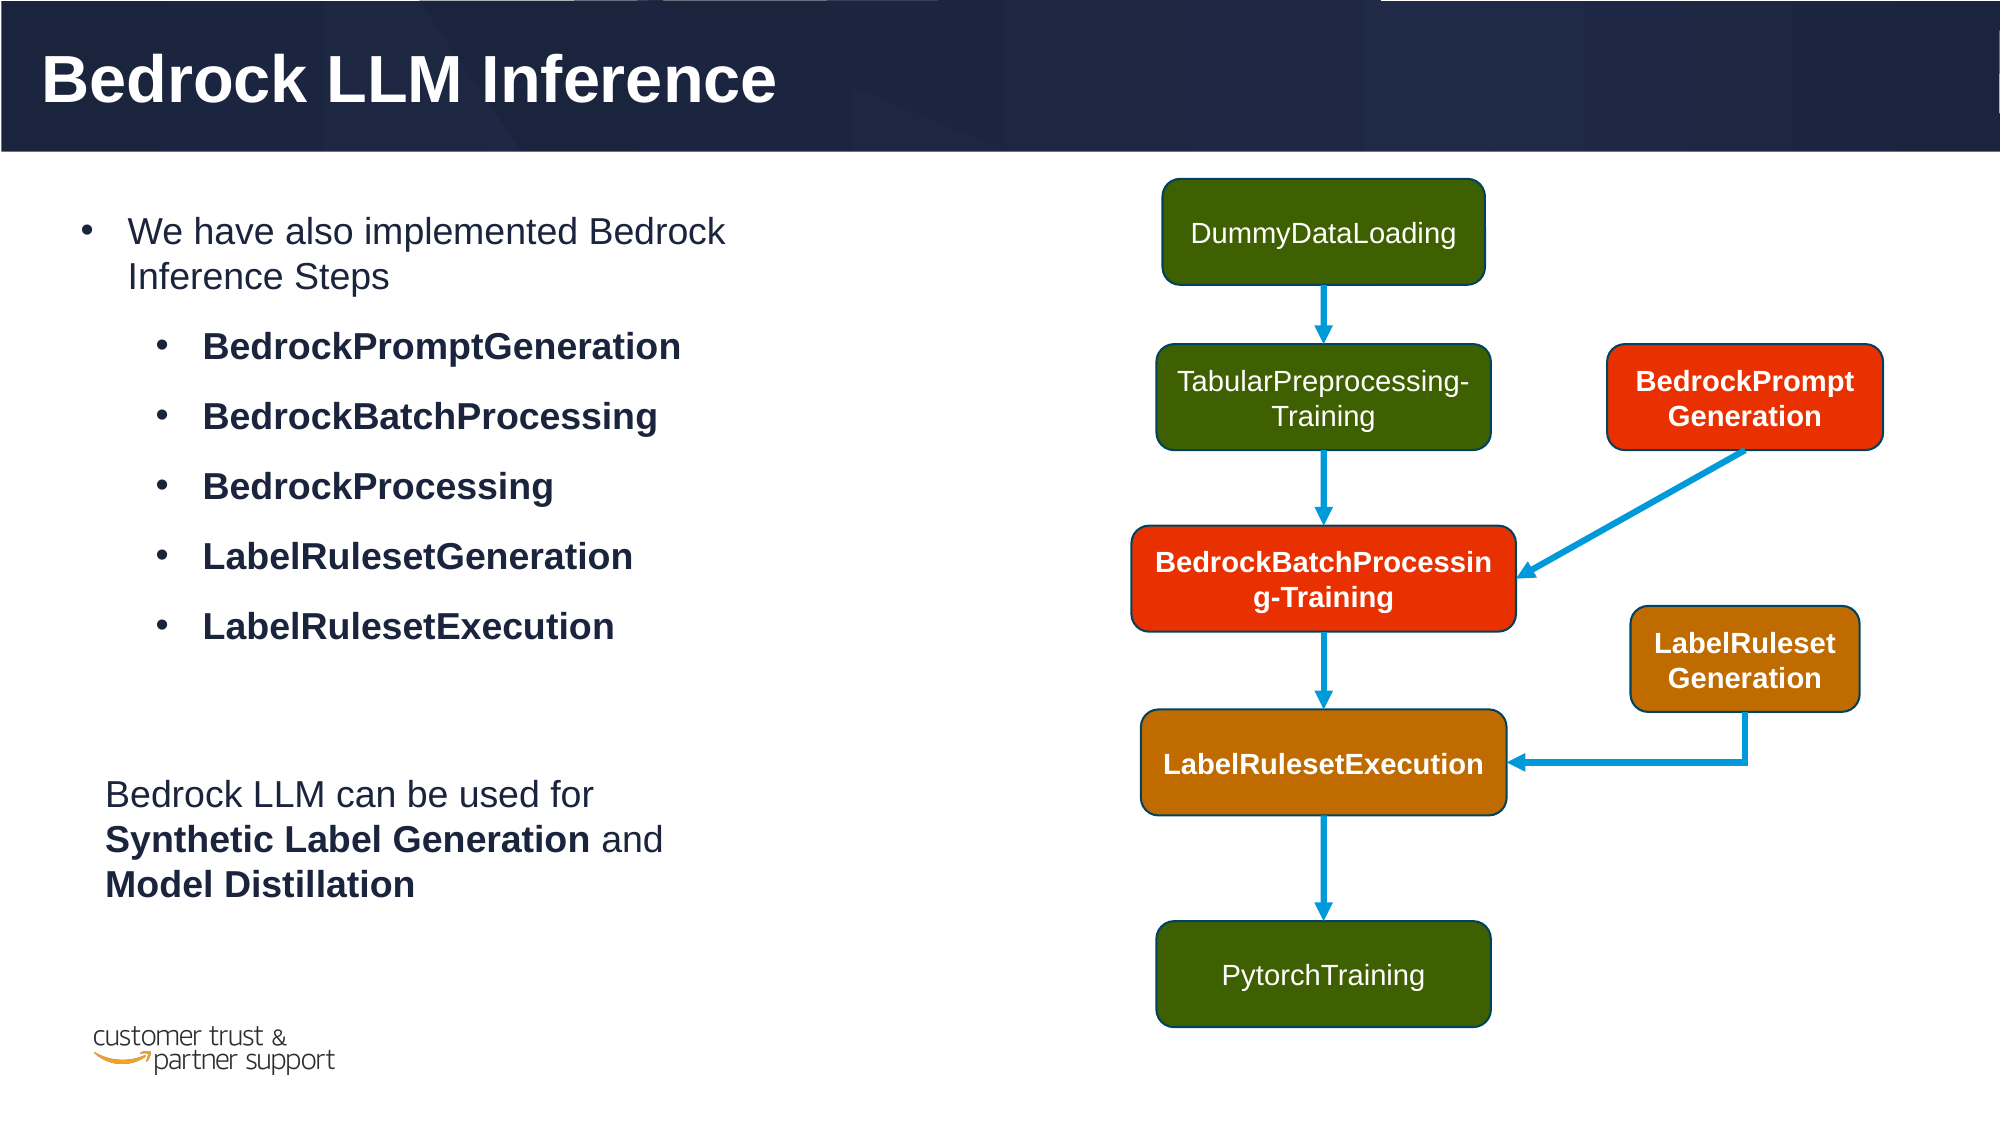

Bedrock LLM Inference

DummyDataLoading
We have also implemented Bedrock Inference Steps
BedrockPromptGeneration
BedrockBatchProcessing
BedrockProcessing
LabelRulesetGeneration
LabelRulesetExecution
BedrockPromptGeneration
TabularPreprocessing-Training
BedrockBatchProcessing-Training
LabelRulesetGeneration
LabelRulesetExecution
Bedrock LLM can be used for Synthetic Label Generation and Model Distillation
PytorchTraining